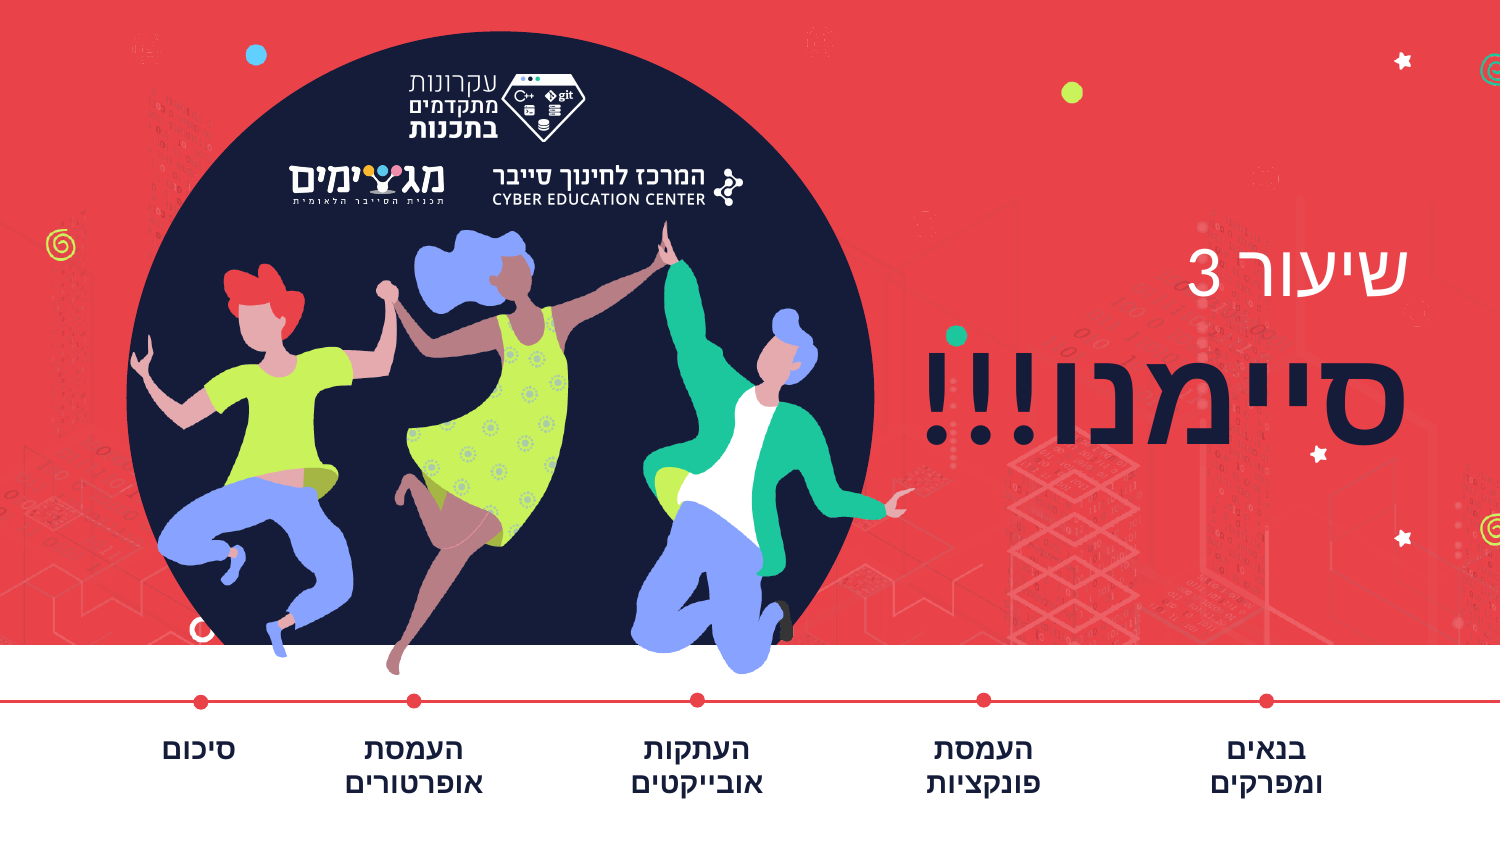

# שיעור 3
סיימנו!!!

סיכום
העמסת אופרטורים
העתקות אובייקטים
העמסת פונקציות
בנאים ומפרקים